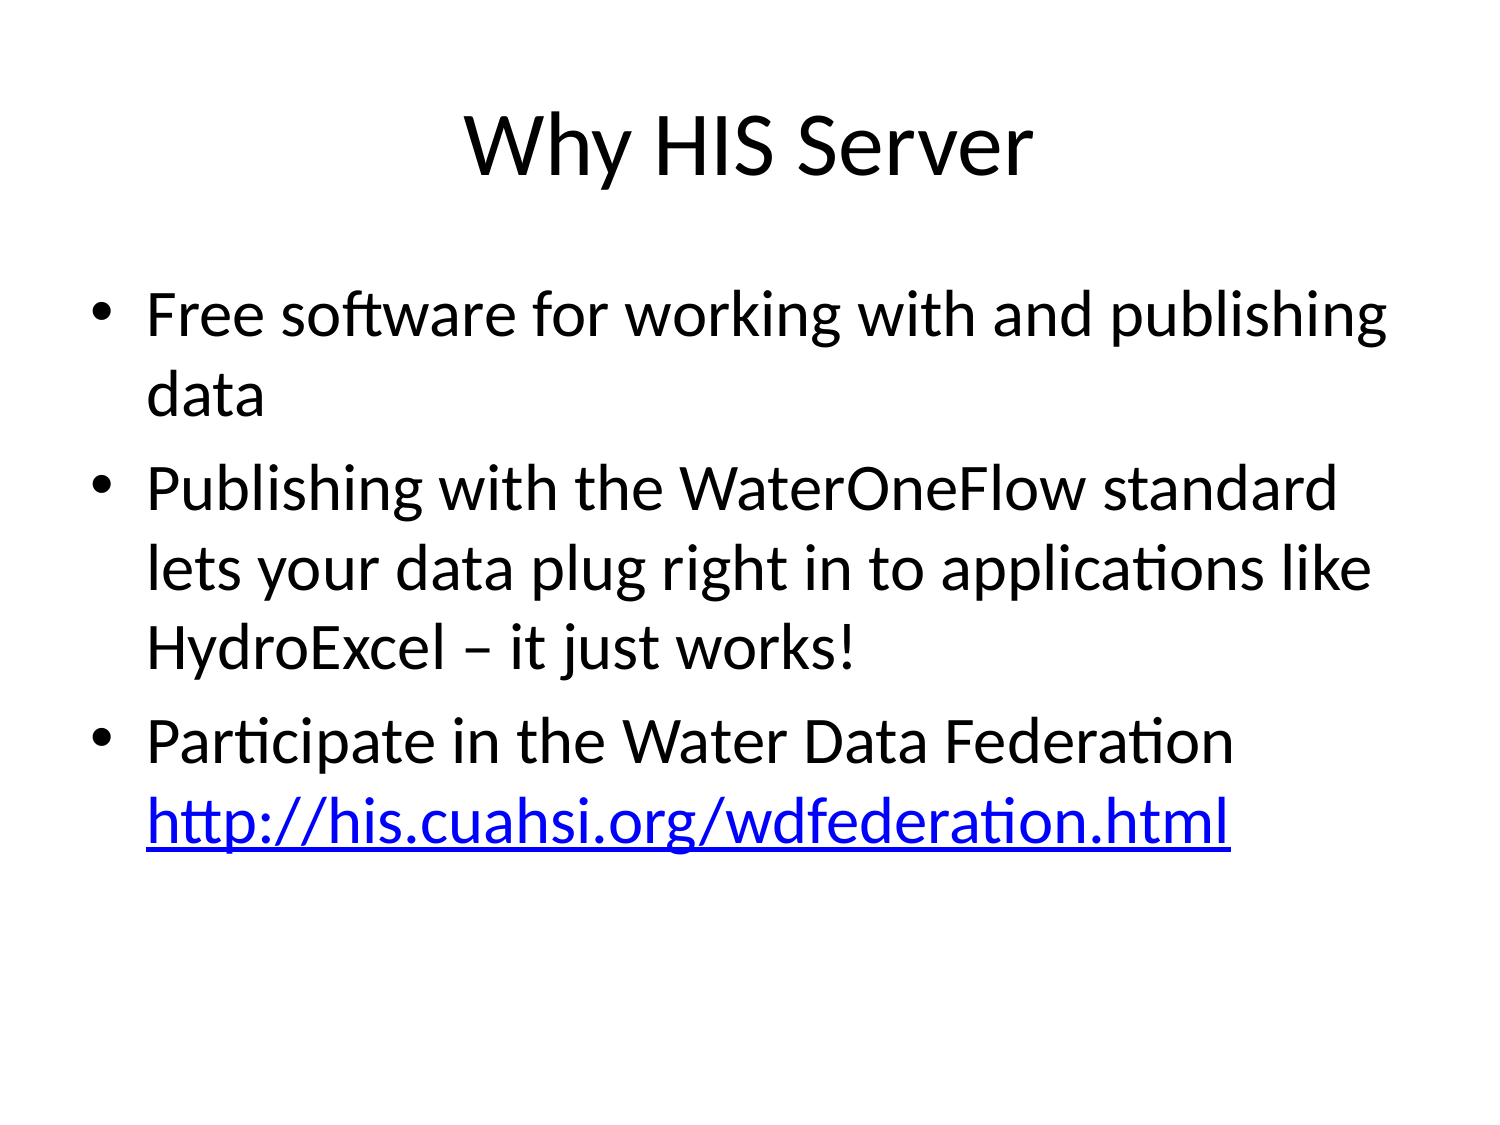

# Why HIS Server
Free software for working with and publishing data
Publishing with the WaterOneFlow standard lets your data plug right in to applications like HydroExcel – it just works!
Participate in the Water Data Federation
http://his.cuahsi.org/wdfederation.html